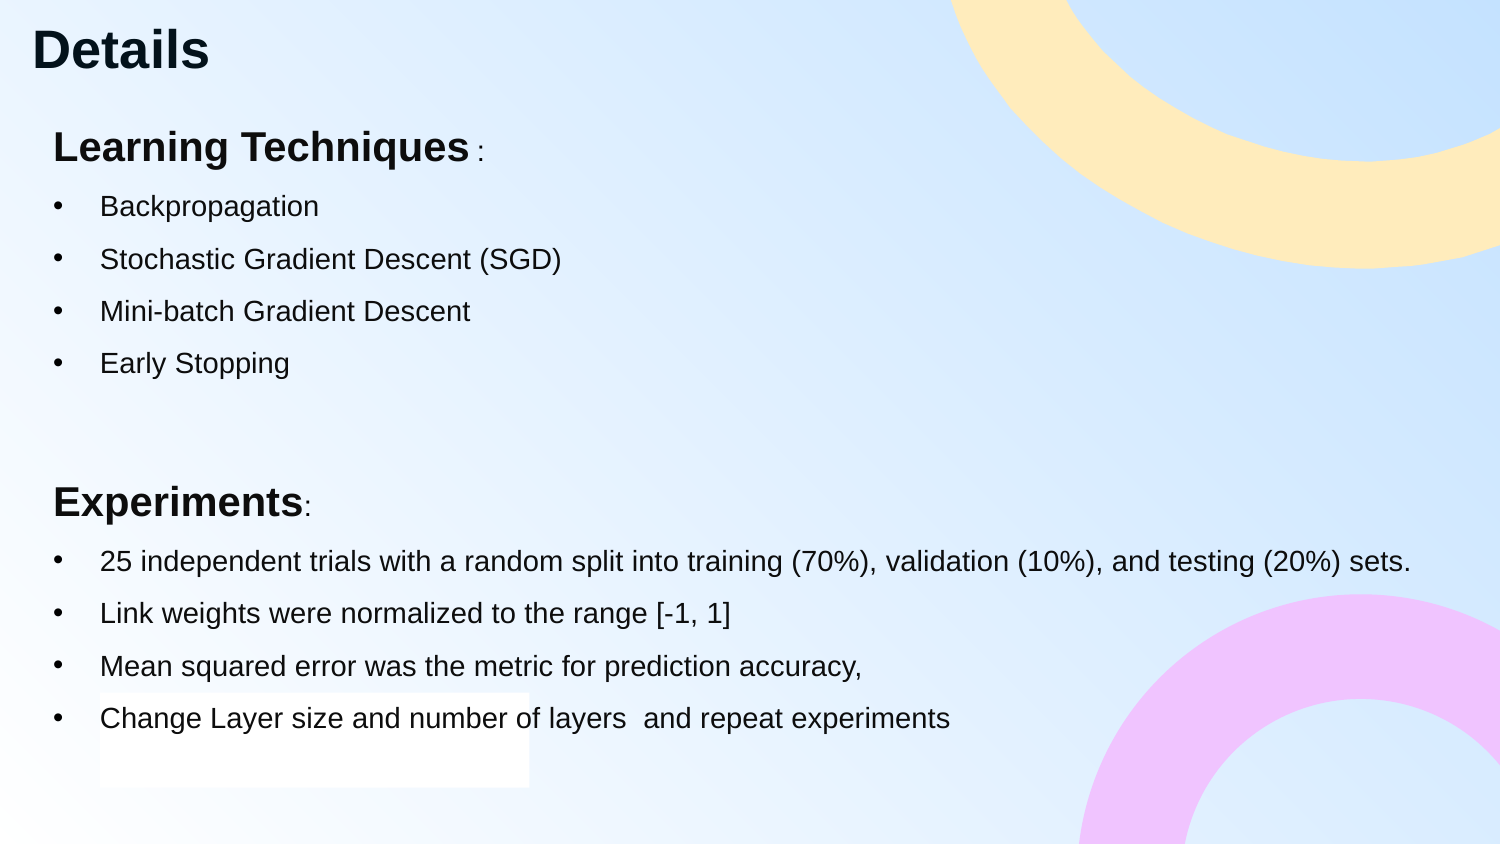

# Details
Learning Techniques :
Backpropagation
Stochastic Gradient Descent (SGD)
Mini-batch Gradient Descent
Early Stopping

Experiments:
25 independent trials with a random split into training (70%), validation (10%), and testing (20%) sets.
Link weights were normalized to the range [-1, 1]
Mean squared error was the metric for prediction accuracy,
Change Layer size and number of layers  and repeat experiments